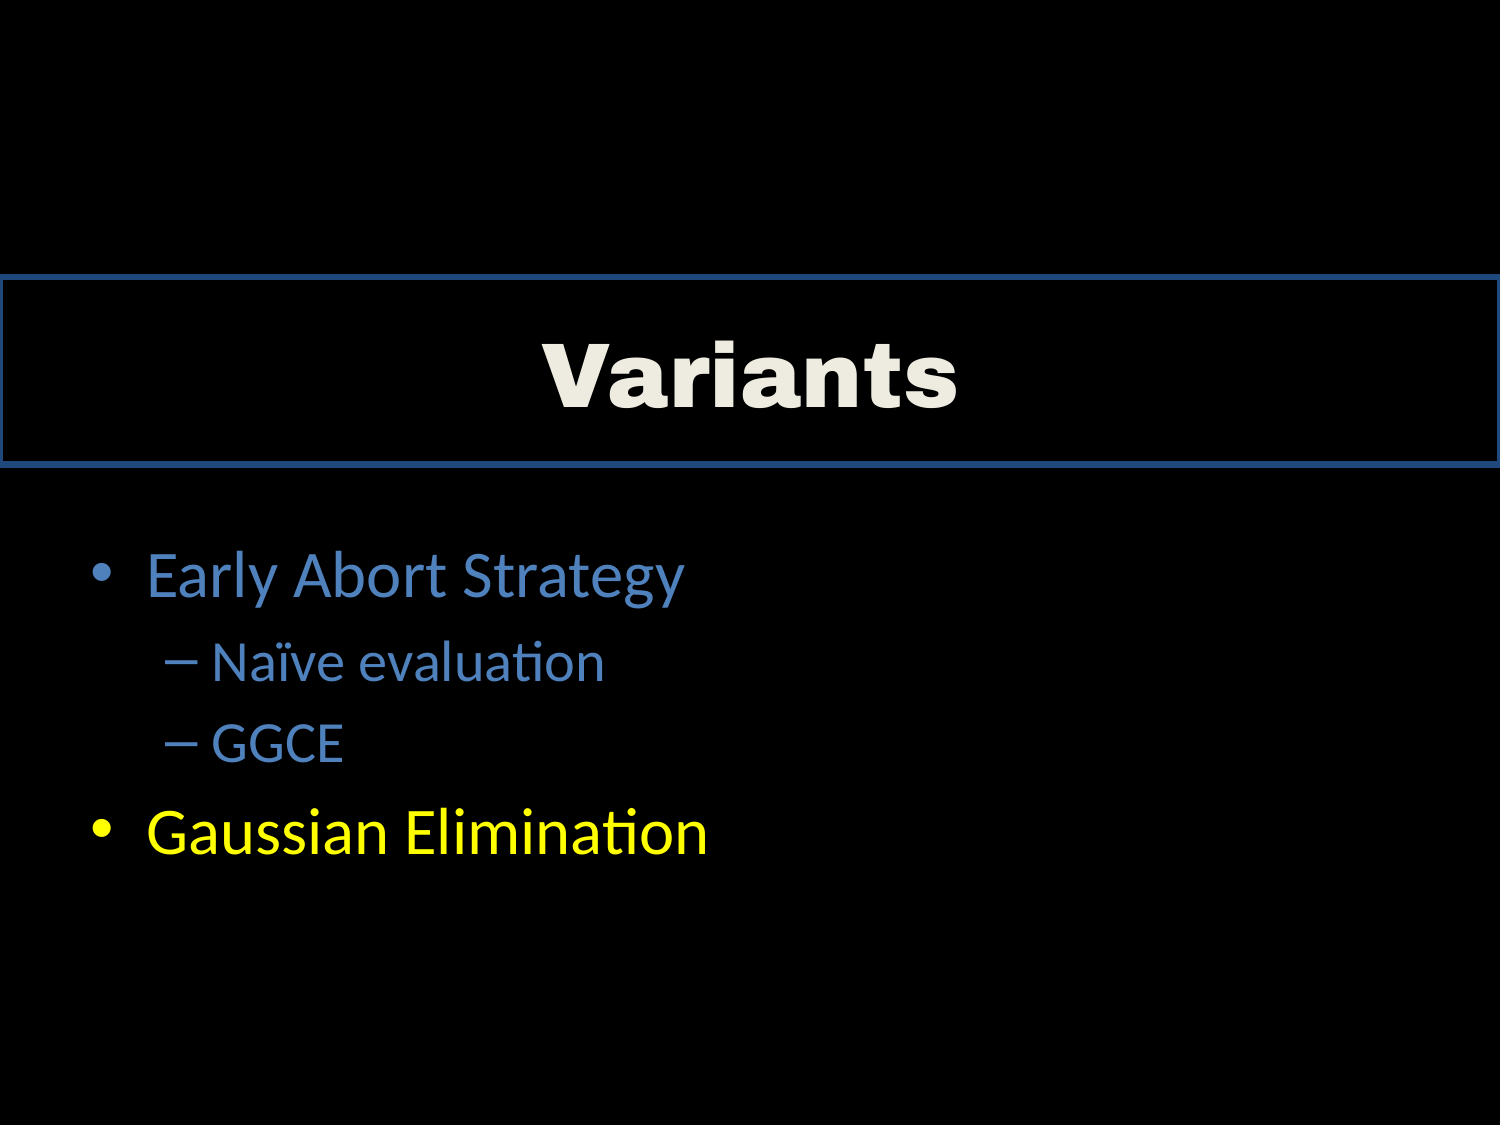

# Variants
Early Abort Strategy
Naïve evaluation
GGCE
Gaussian Elimination